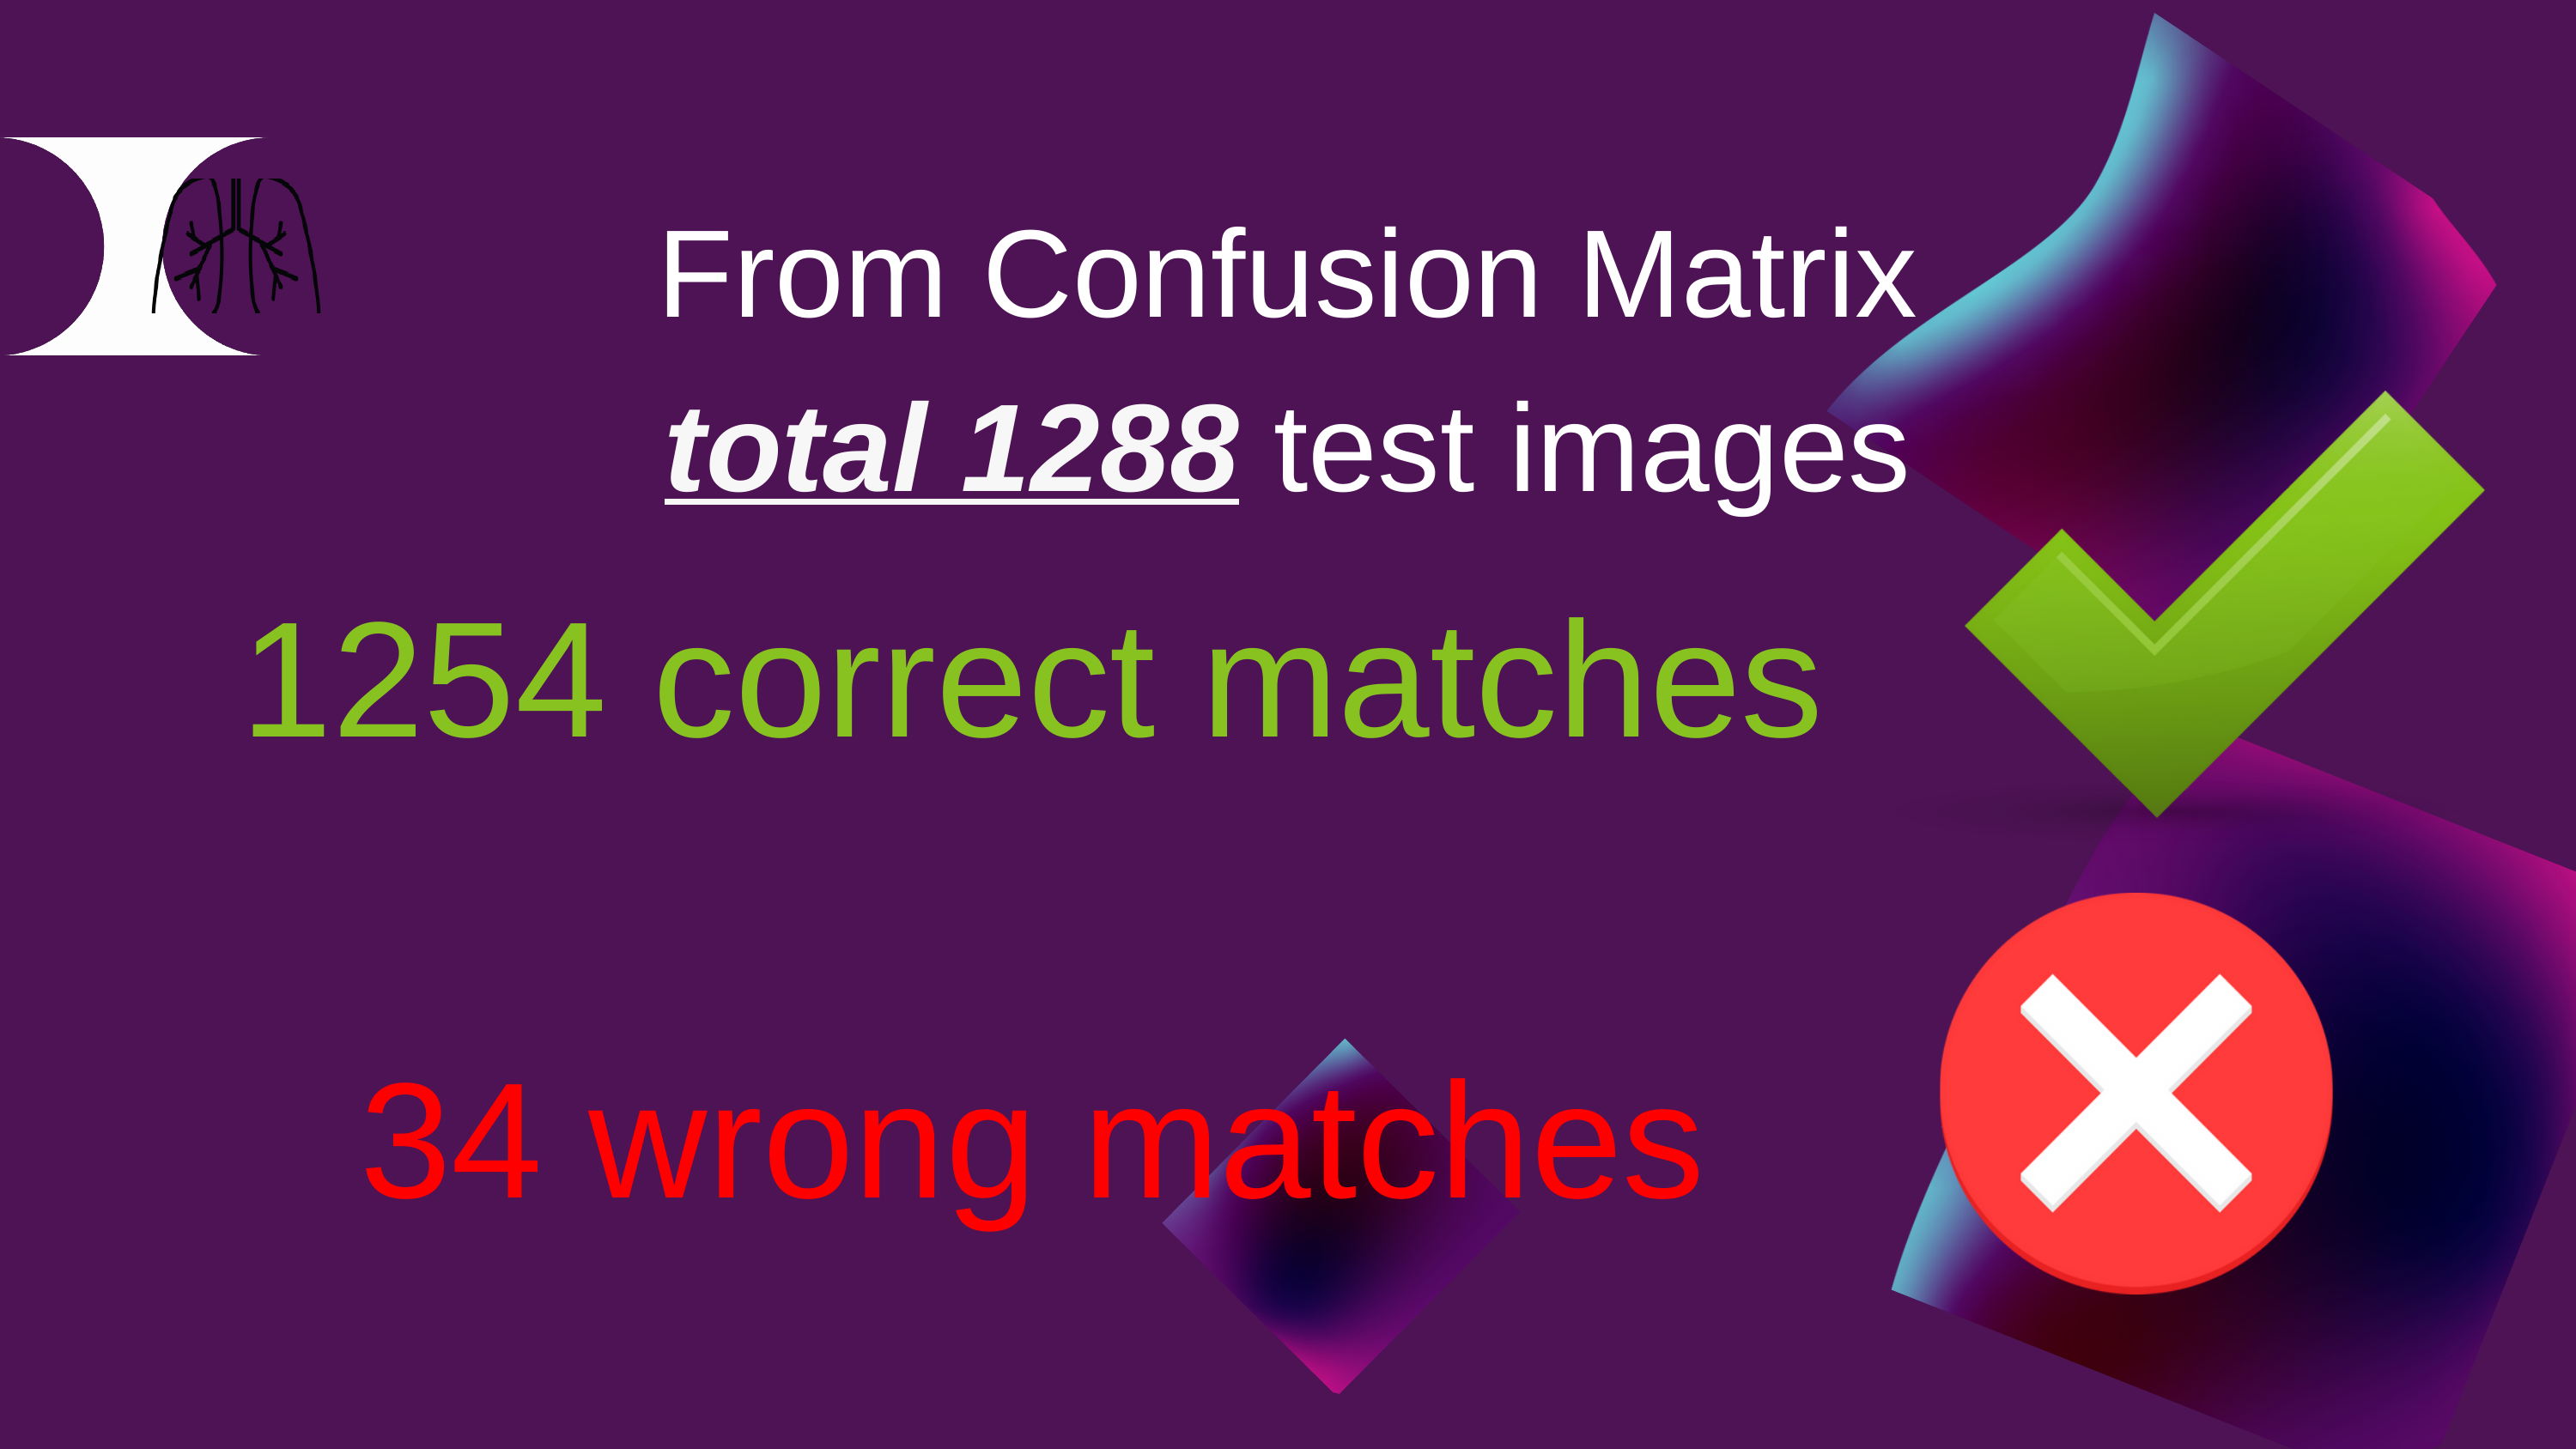

From Confusion Matrix
total 1288 test images

1254 correct matches

34 wrong matches